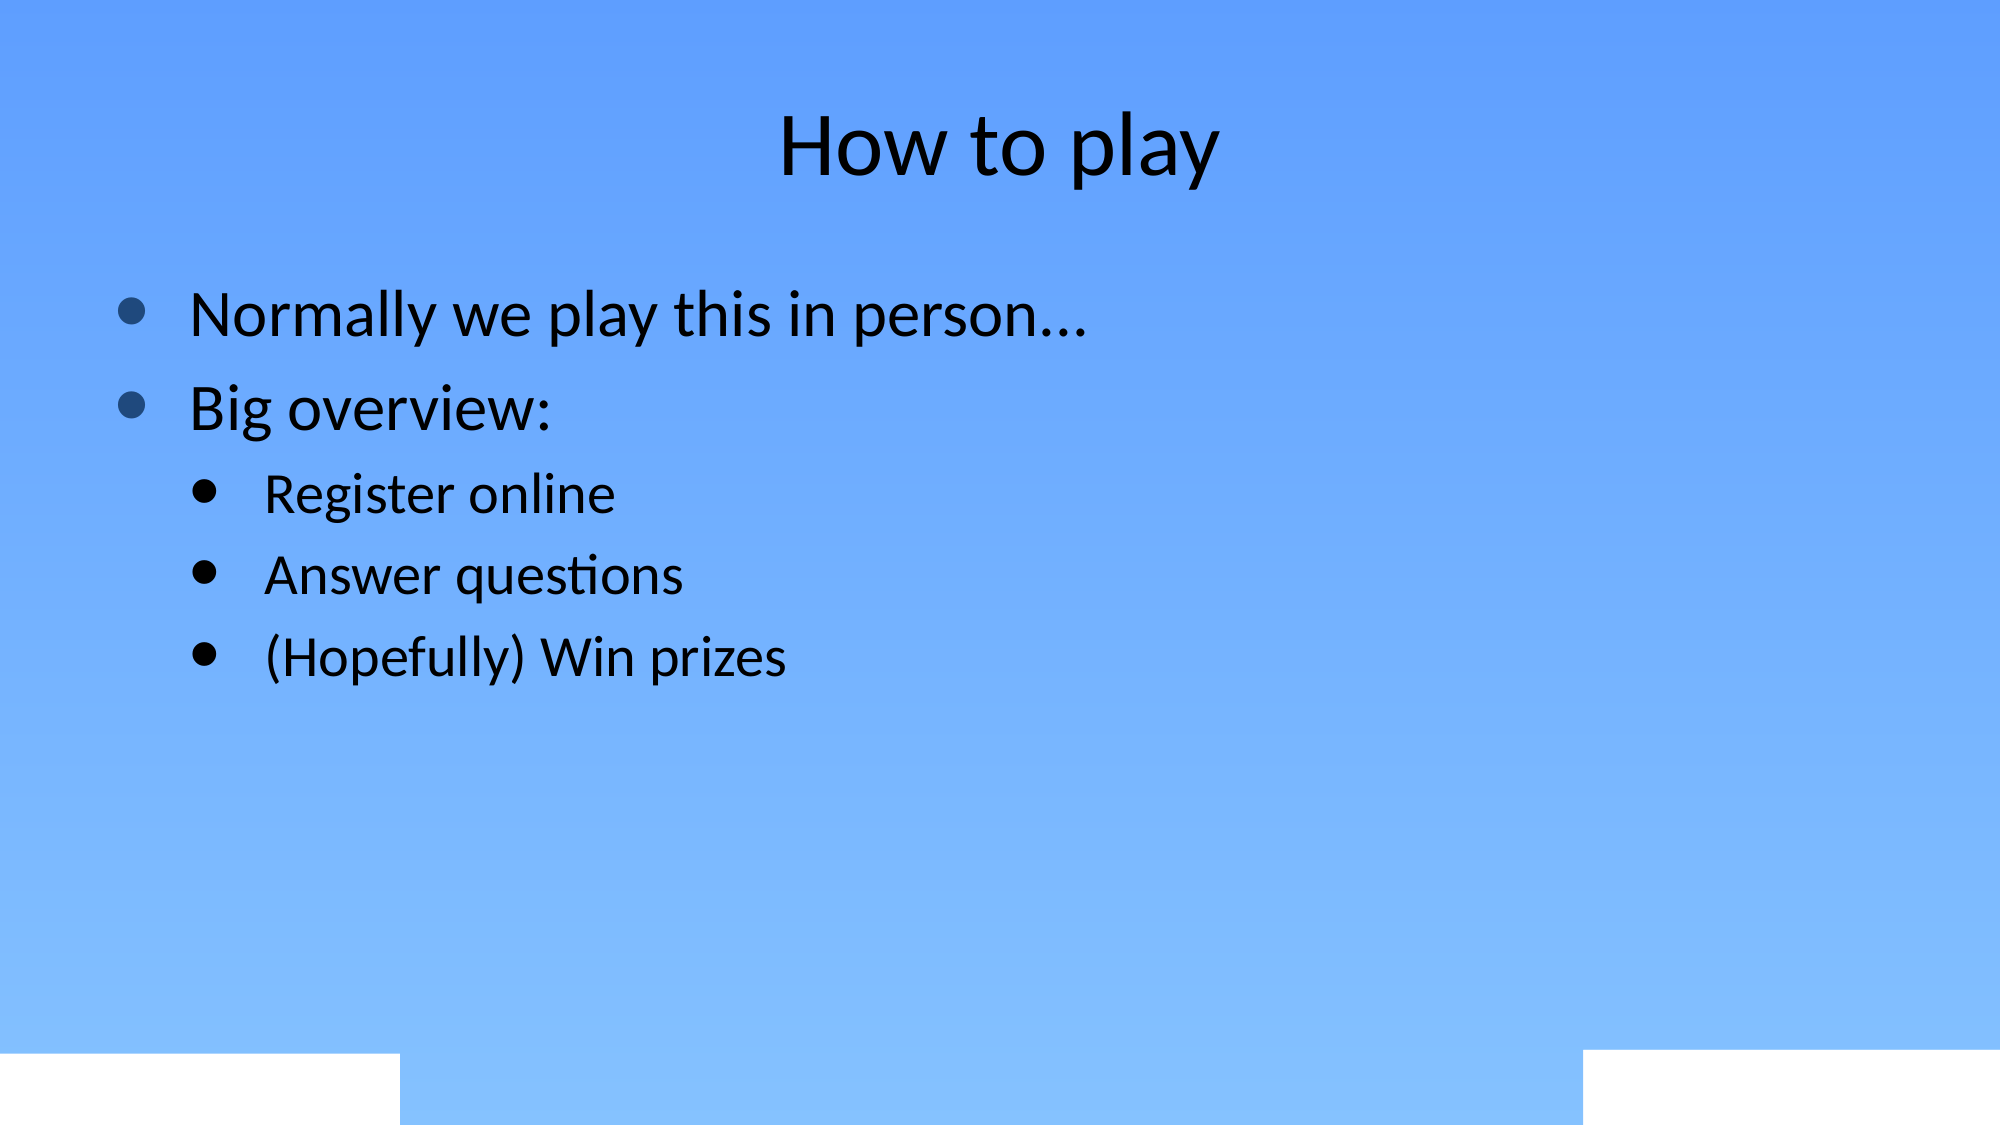

# How to play
Normally we play this in person...
Big overview:
Register online
Answer questions
(Hopefully) Win prizes